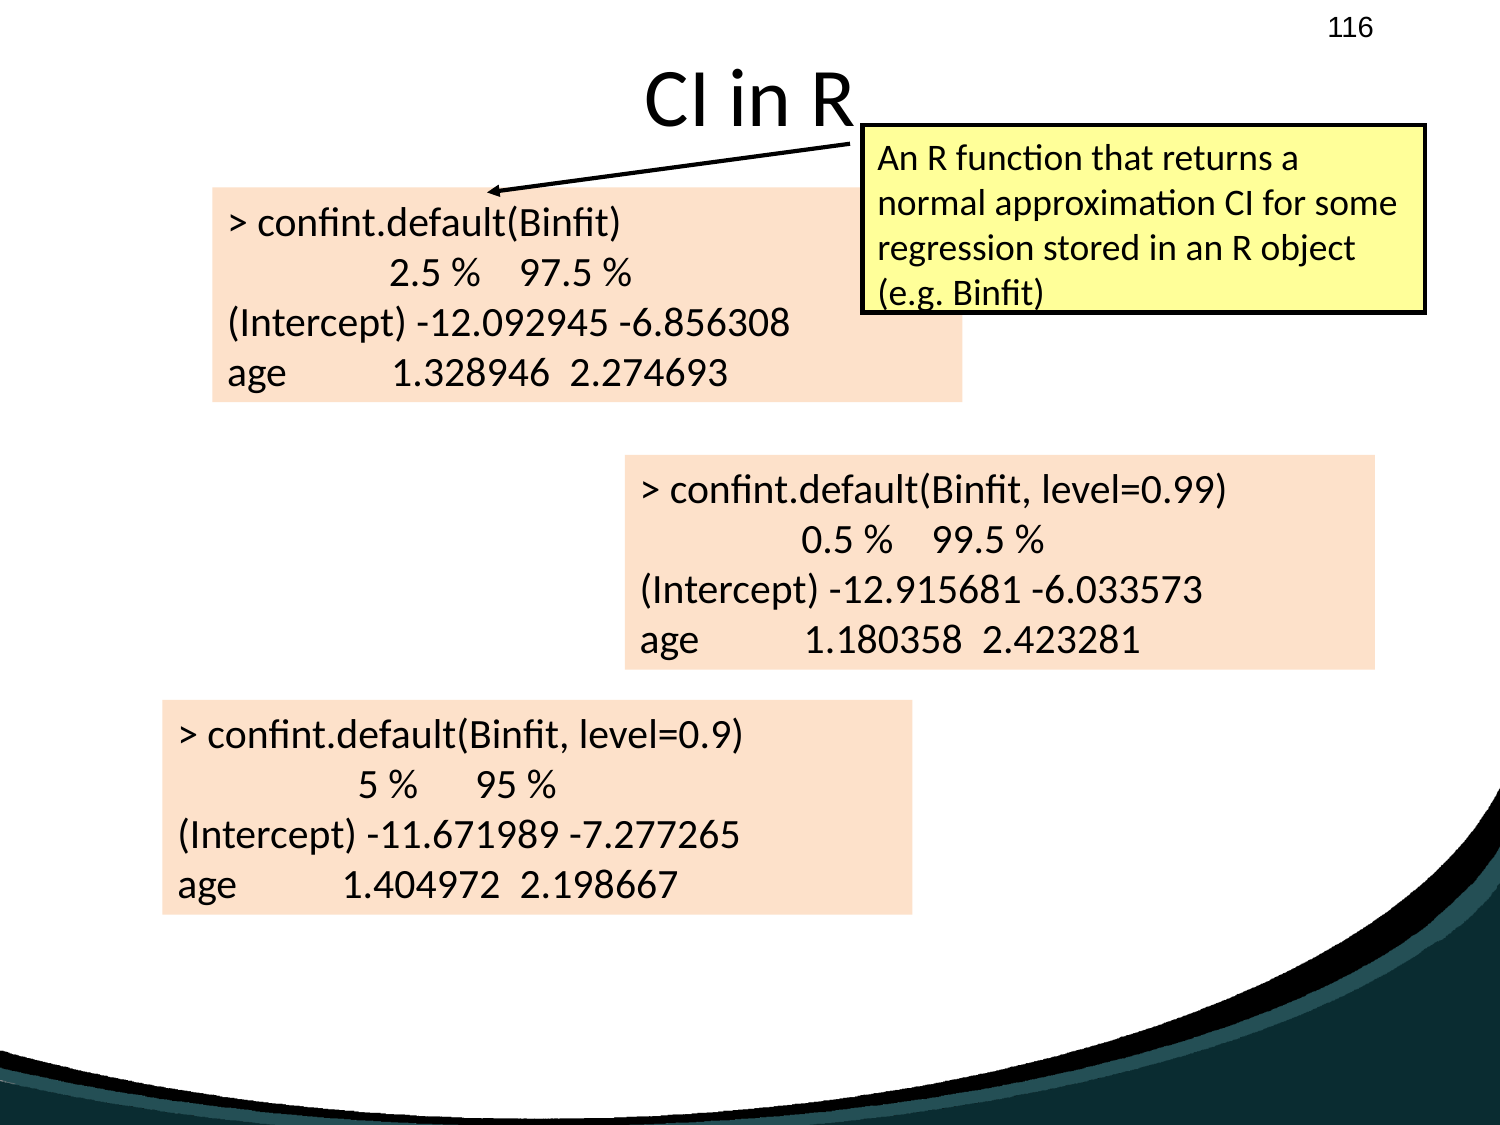

# CI in R
An R function that returns a normal approximation CI for some regression stored in an R object (e.g. Binfit)

> confint.default(Binfit)
                 2.5 %    97.5 %
(Intercept) -12.092945 -6.856308
age           1.328946  2.274693
> confint.default(Binfit, level=0.99)
                 0.5 %    99.5 %
(Intercept) -12.915681 -6.033573
age           1.180358  2.423281
> confint.default(Binfit, level=0.9)
                   5 %      95 %
(Intercept) -11.671989 -7.277265
age           1.404972  2.198667